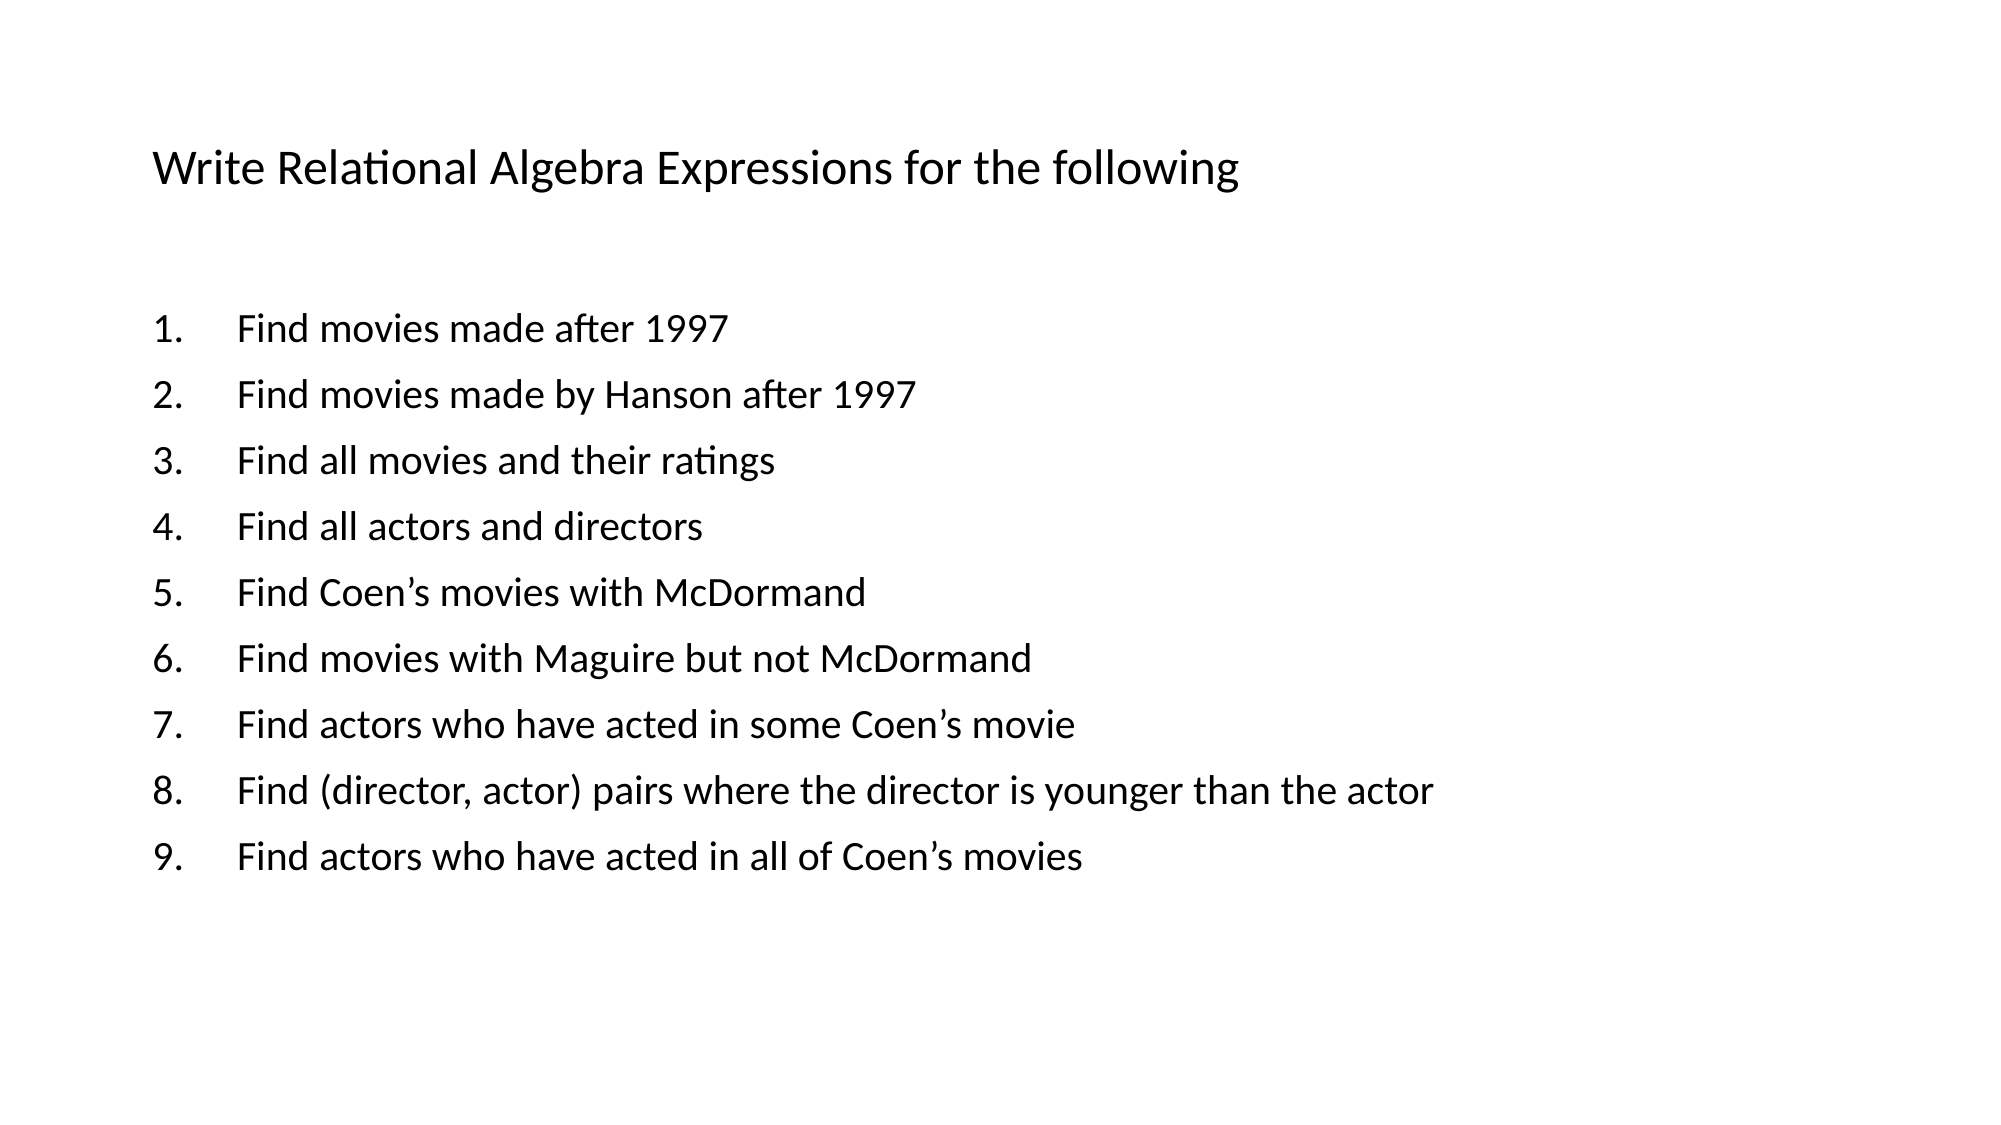

# Write Relational Algebra Expressions for the following
 Find movies made after 1997
 Find movies made by Hanson after 1997
 Find all movies and their ratings
 Find all actors and directors
 Find Coen’s movies with McDormand
 Find movies with Maguire but not McDormand
 Find actors who have acted in some Coen’s movie
 Find (director, actor) pairs where the director is younger than the actor
 Find actors who have acted in all of Coen’s movies